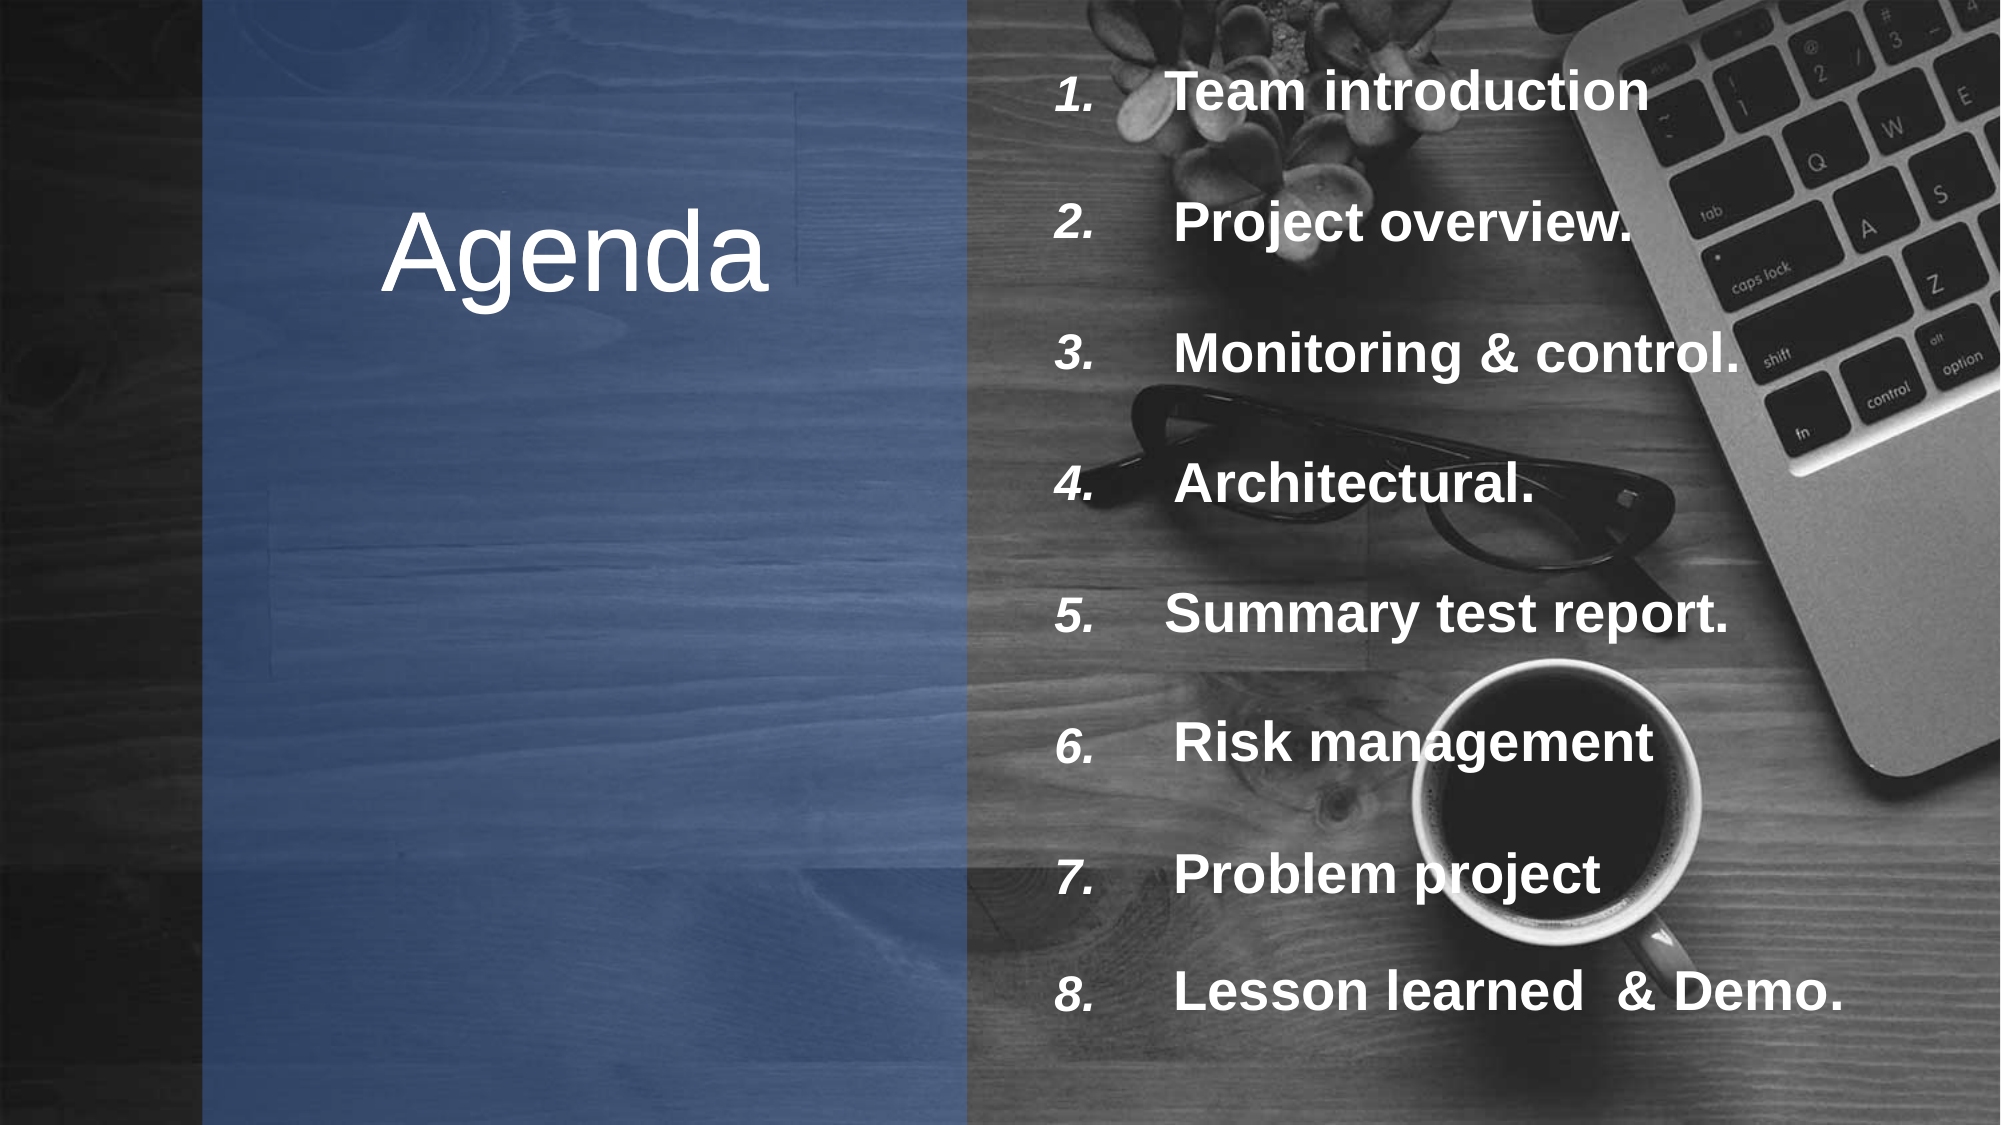

Team introduction
1.
Agenda
Agenda
Project overview.
2.
Monitoring & control.
3.
Architectural.
4.
Summary test report.
5.
Risk management
6.
Problem project
7.
Lesson learned  & Demo.
8.